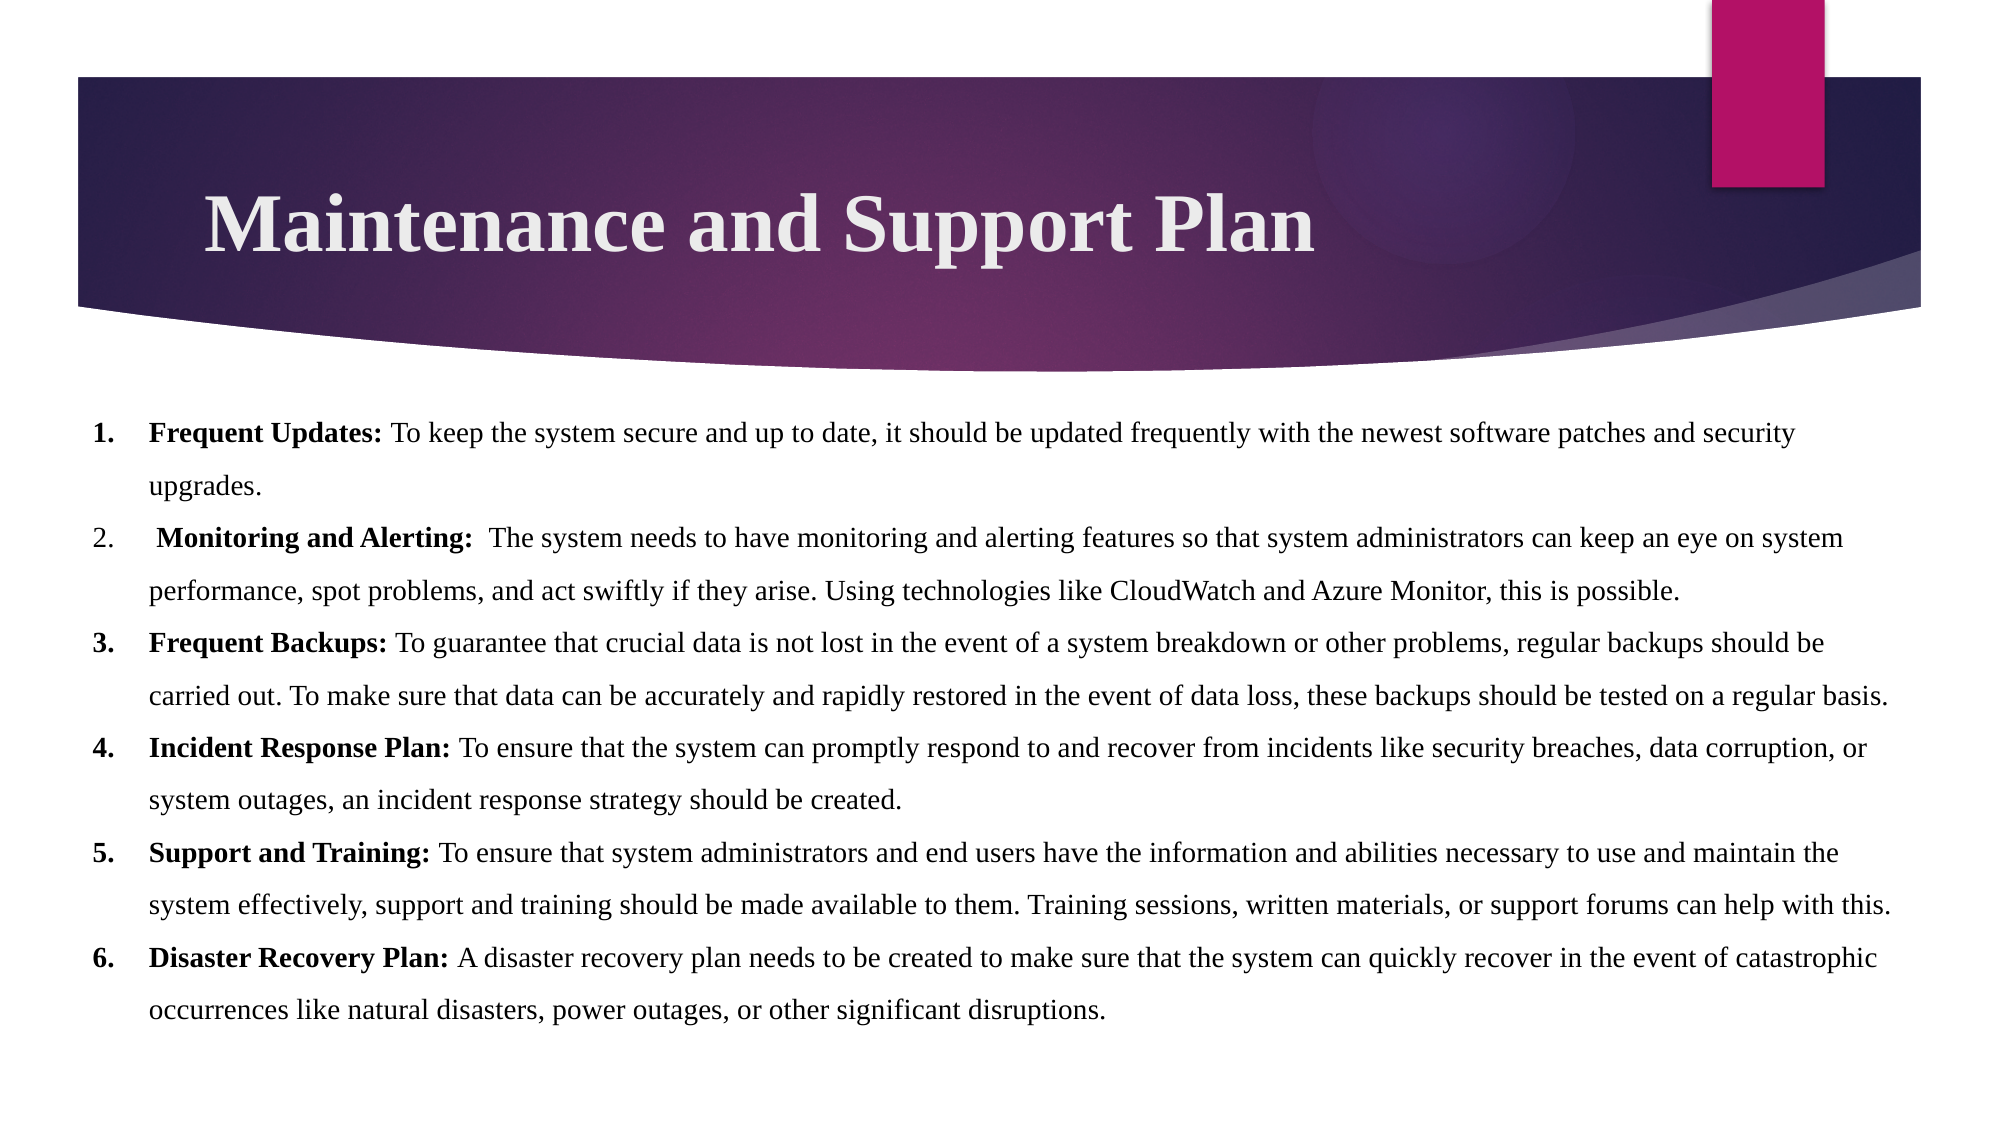

# Maintenance and Support Plan
Frequent Updates: To keep the system secure and up to date, it should be updated frequently with the newest software patches and security upgrades.
 Monitoring and Alerting:  The system needs to have monitoring and alerting features so that system administrators can keep an eye on system performance, spot problems, and act swiftly if they arise. Using technologies like CloudWatch and Azure Monitor, this is possible.
Frequent Backups: To guarantee that crucial data is not lost in the event of a system breakdown or other problems, regular backups should be carried out. To make sure that data can be accurately and rapidly restored in the event of data loss, these backups should be tested on a regular basis.
Incident Response Plan: To ensure that the system can promptly respond to and recover from incidents like security breaches, data corruption, or system outages, an incident response strategy should be created.
Support and Training: To ensure that system administrators and end users have the information and abilities necessary to use and maintain the system effectively, support and training should be made available to them. Training sessions, written materials, or support forums can help with this.
Disaster Recovery Plan: A disaster recovery plan needs to be created to make sure that the system can quickly recover in the event of catastrophic occurrences like natural disasters, power outages, or other significant disruptions.